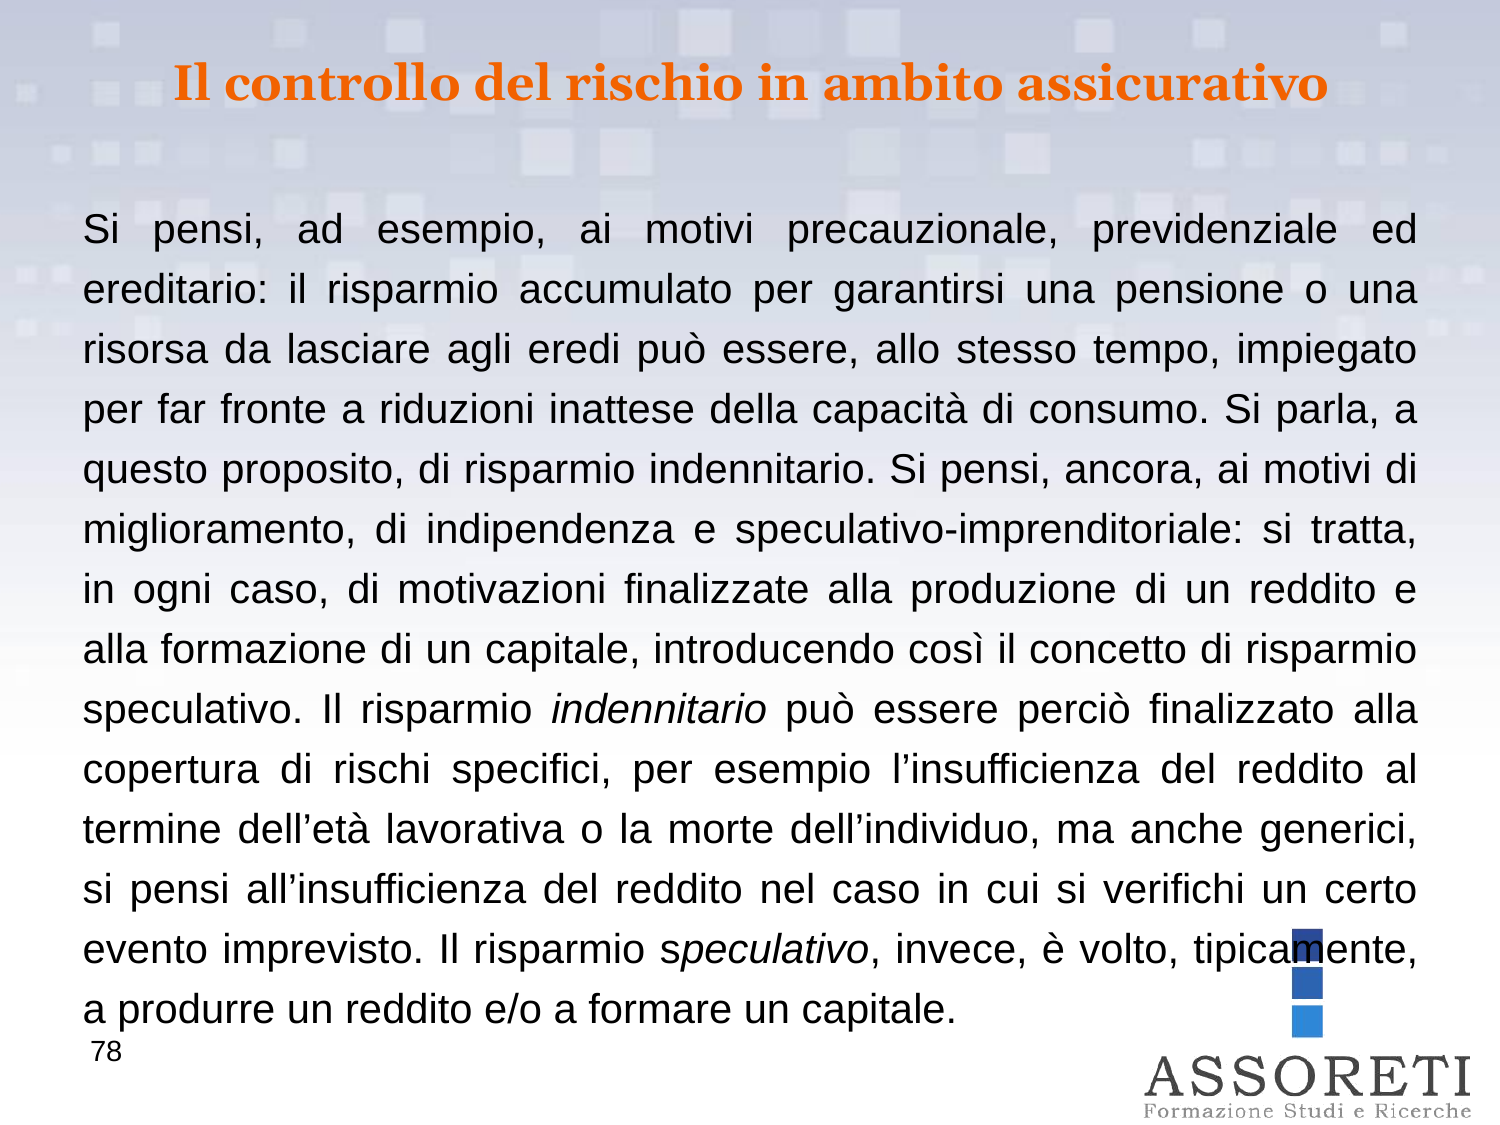

Il controllo del rischio in ambito assicurativo
Si pensi, ad esempio, ai motivi precauzionale, previdenziale ed ereditario: il risparmio accumulato per garantirsi una pensione o una risorsa da lasciare agli eredi può essere, allo stesso tempo, impiegato per far fronte a riduzioni inattese della capacità di consumo. Si parla, a questo proposito, di risparmio indennitario. Si pensi, ancora, ai motivi di miglioramento, di indipendenza e speculativo-imprenditoriale: si tratta, in ogni caso, di motivazioni finalizzate alla produzione di un reddito e alla formazione di un capitale, introducendo così il concetto di risparmio speculativo. Il risparmio indennitario può essere perciò finalizzato alla copertura di rischi specifici, per esempio l’insufficienza del reddito al termine dell’età lavorativa o la morte dell’individuo, ma anche generici, si pensi all’insufficienza del reddito nel caso in cui si verifichi un certo evento imprevisto. Il risparmio speculativo, invece, è volto, tipicamente, a produrre un reddito e/o a formare un capitale.
78